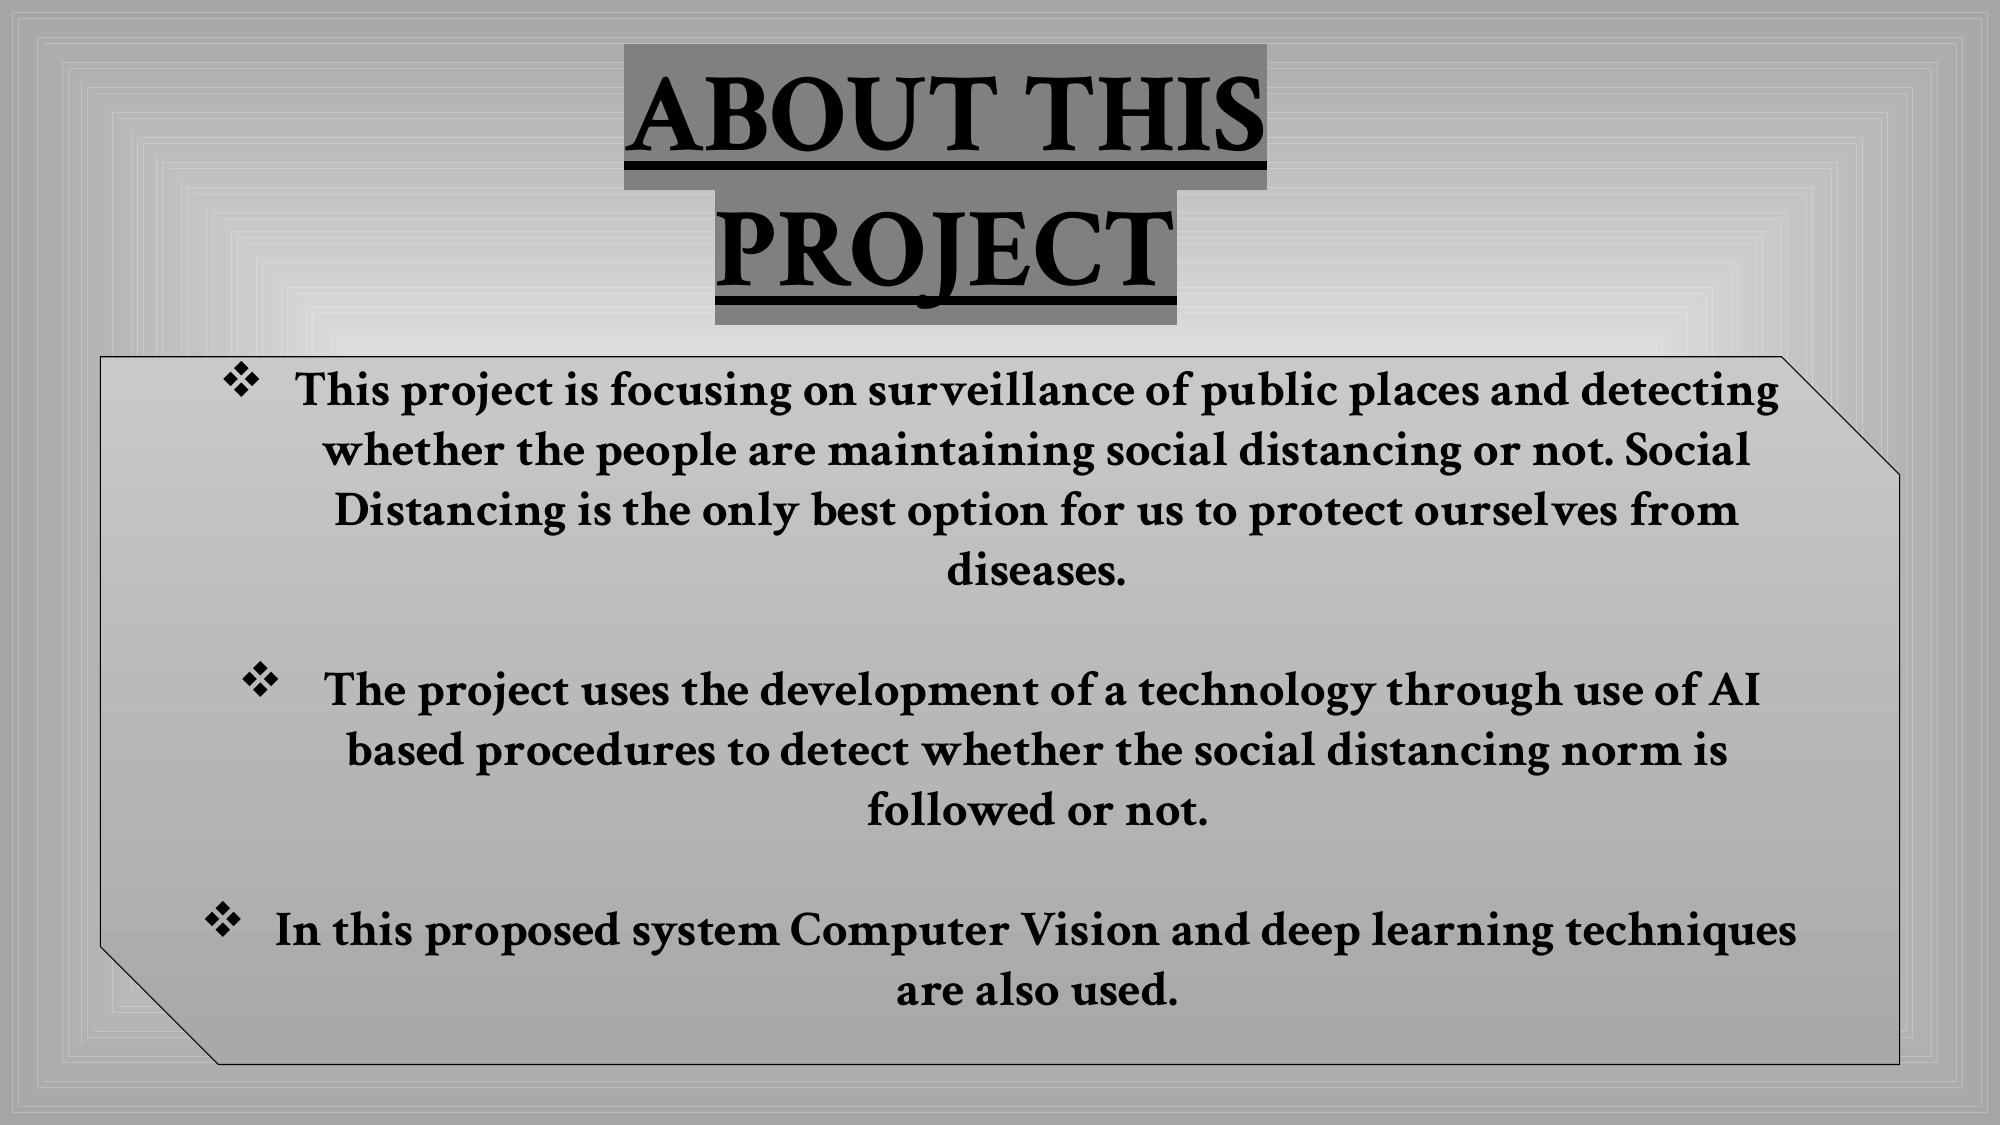

ABOUT THIS PROJECT
This project is focusing on surveillance of public places and detecting whether the people are maintaining social distancing or not. Social Distancing is the only best option for us to protect ourselves from diseases.

 The project uses the development of a technology through use of AI based procedures to detect whether the social distancing norm is followed or not.

In this proposed system Computer Vision and deep learning techniques are also used.